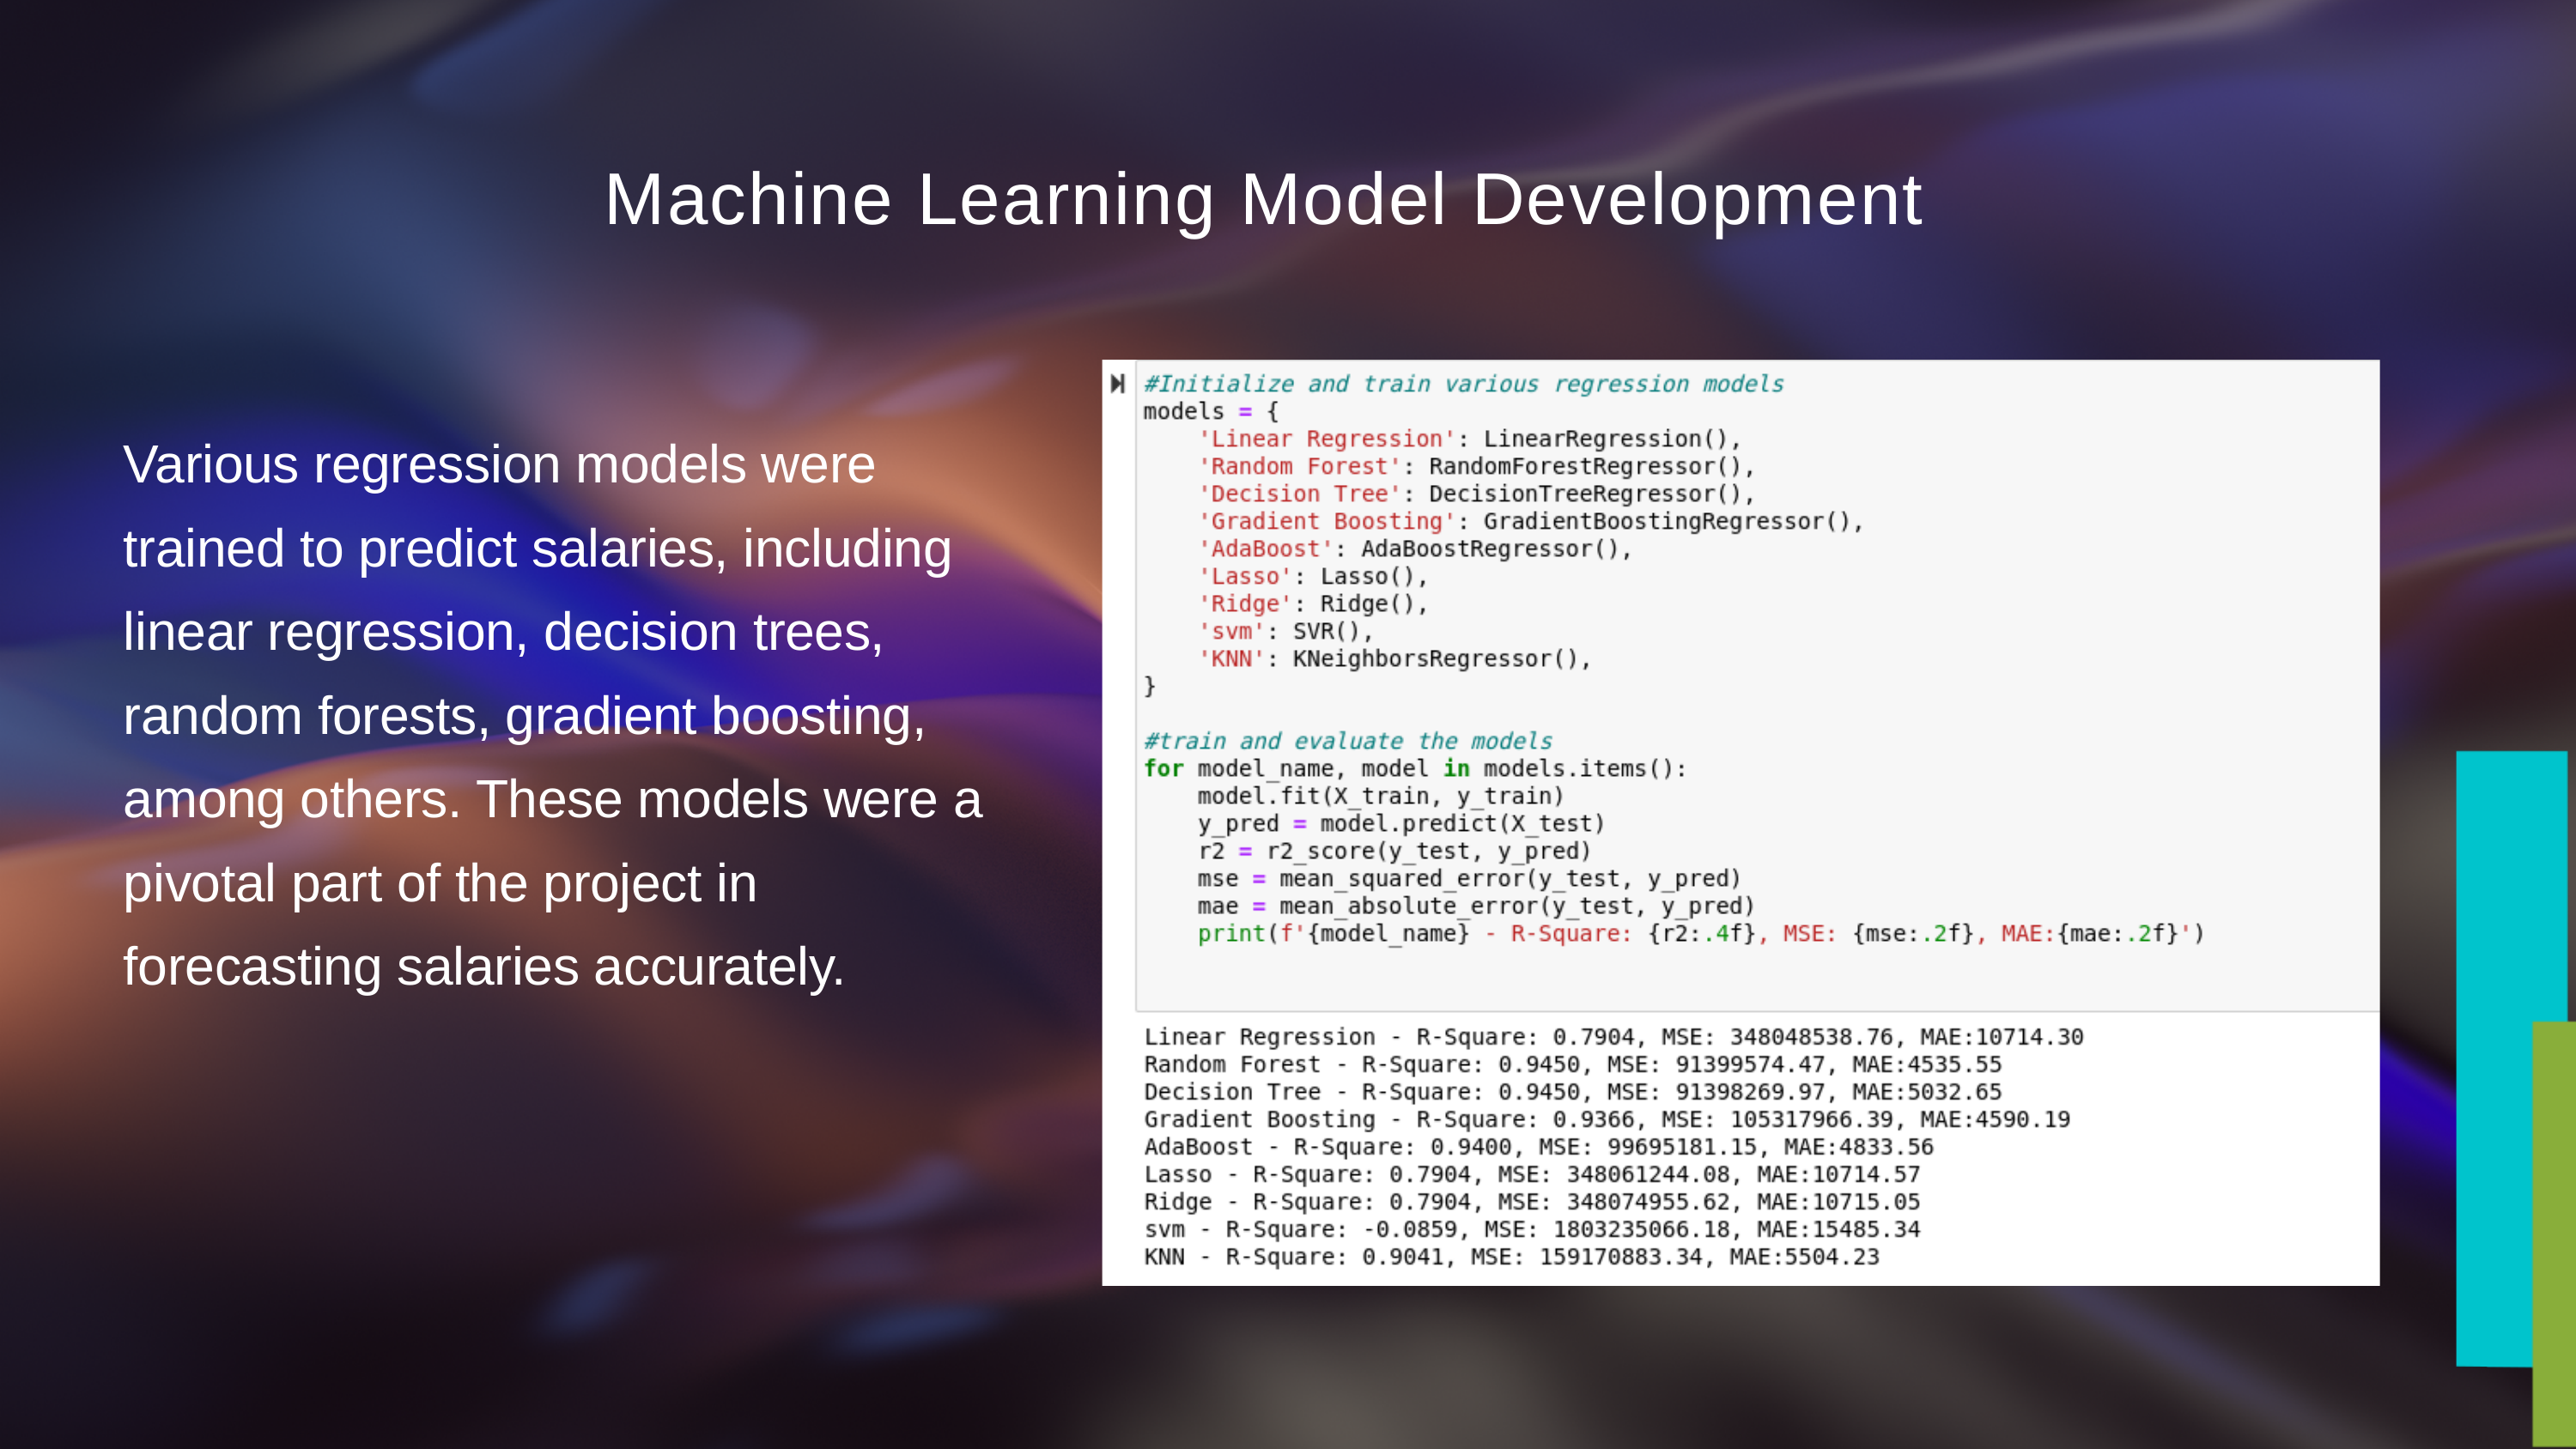

Machine Learning Model Development

Various regression models were trained to predict salaries, including linear regression, decision trees, random forests, gradient boosting, among others. These models were a pivotal part of the project in forecasting salaries accurately.